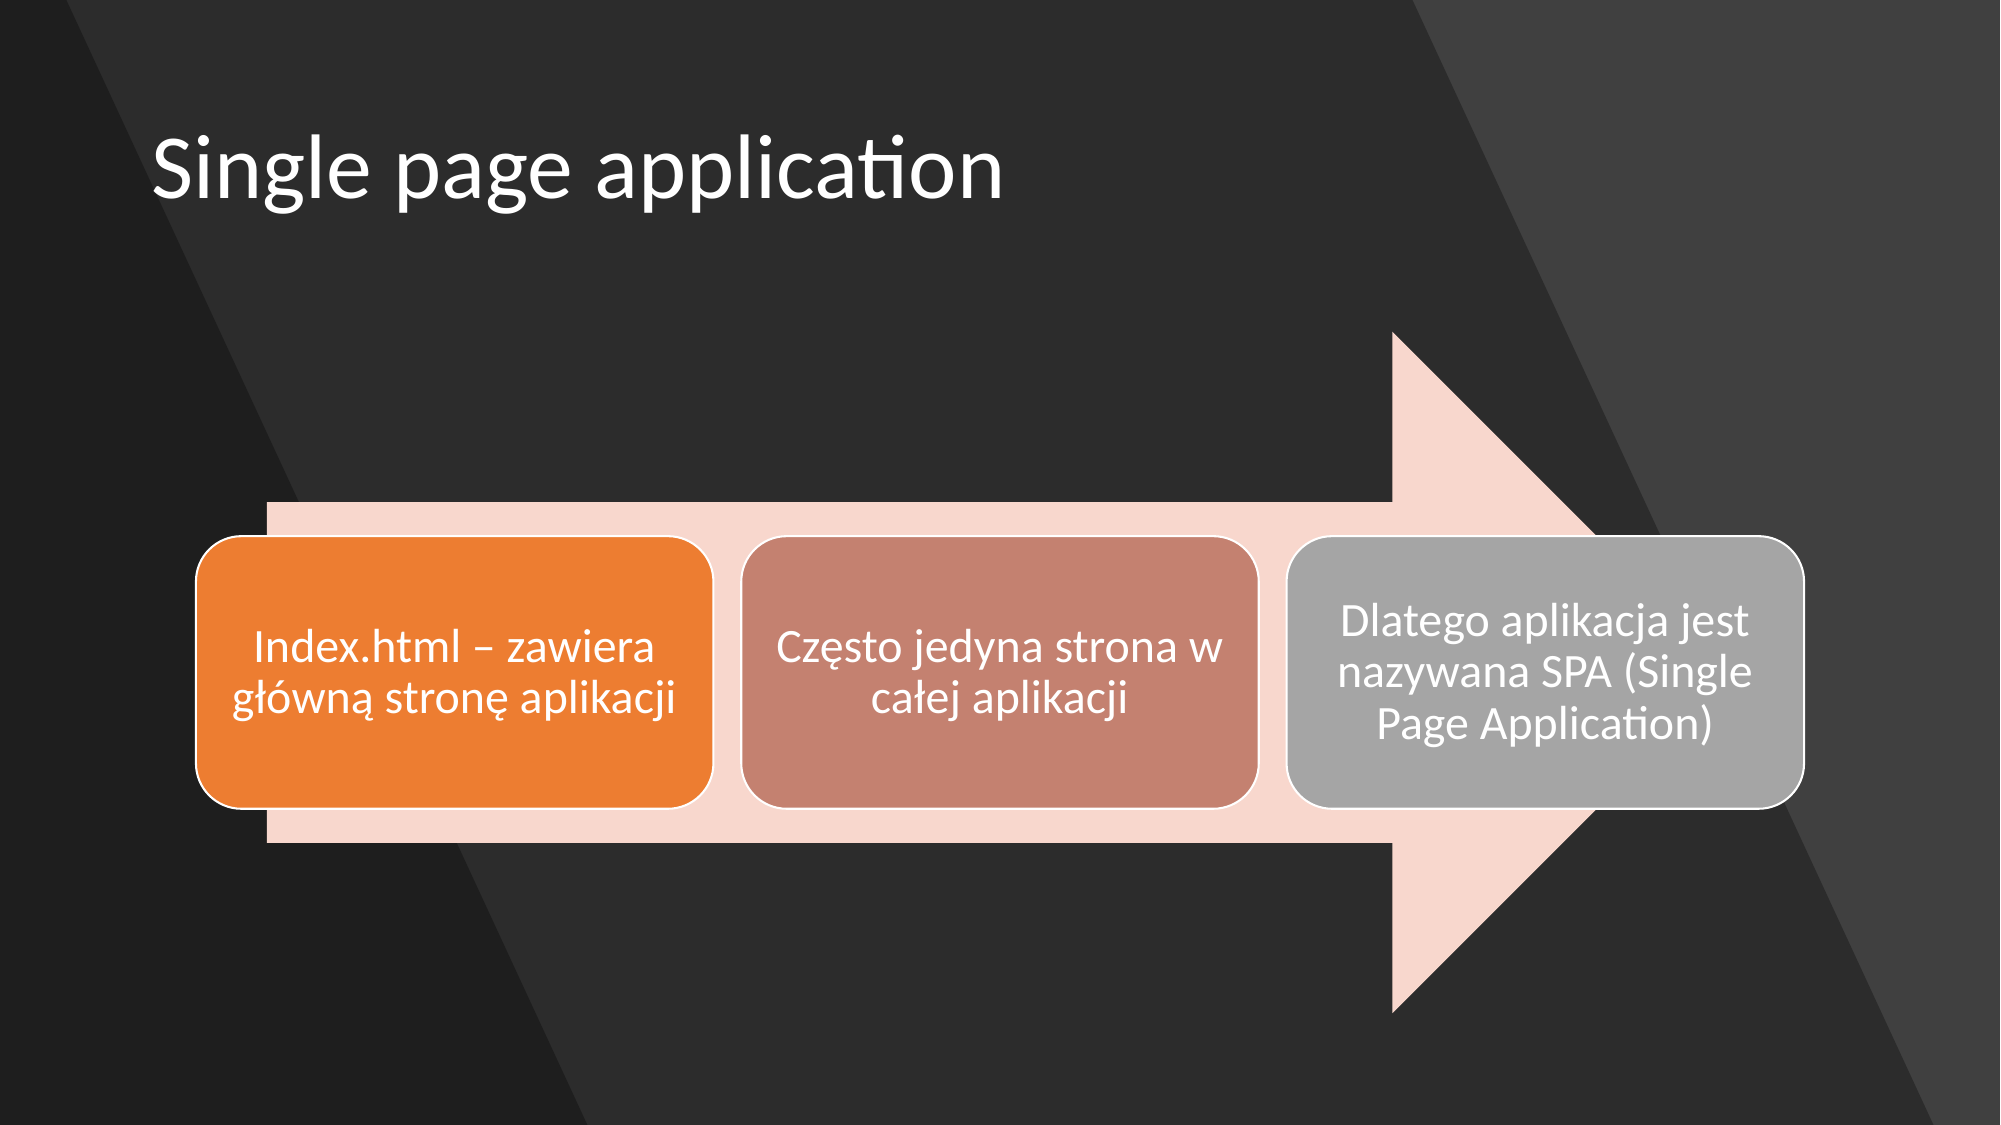

# Single page application

Index.html – zawiera główną stronę aplikacji
Często jedyna strona w całej aplikacji
Dlatego aplikacja jest nazywana SPA (Single Page Application)